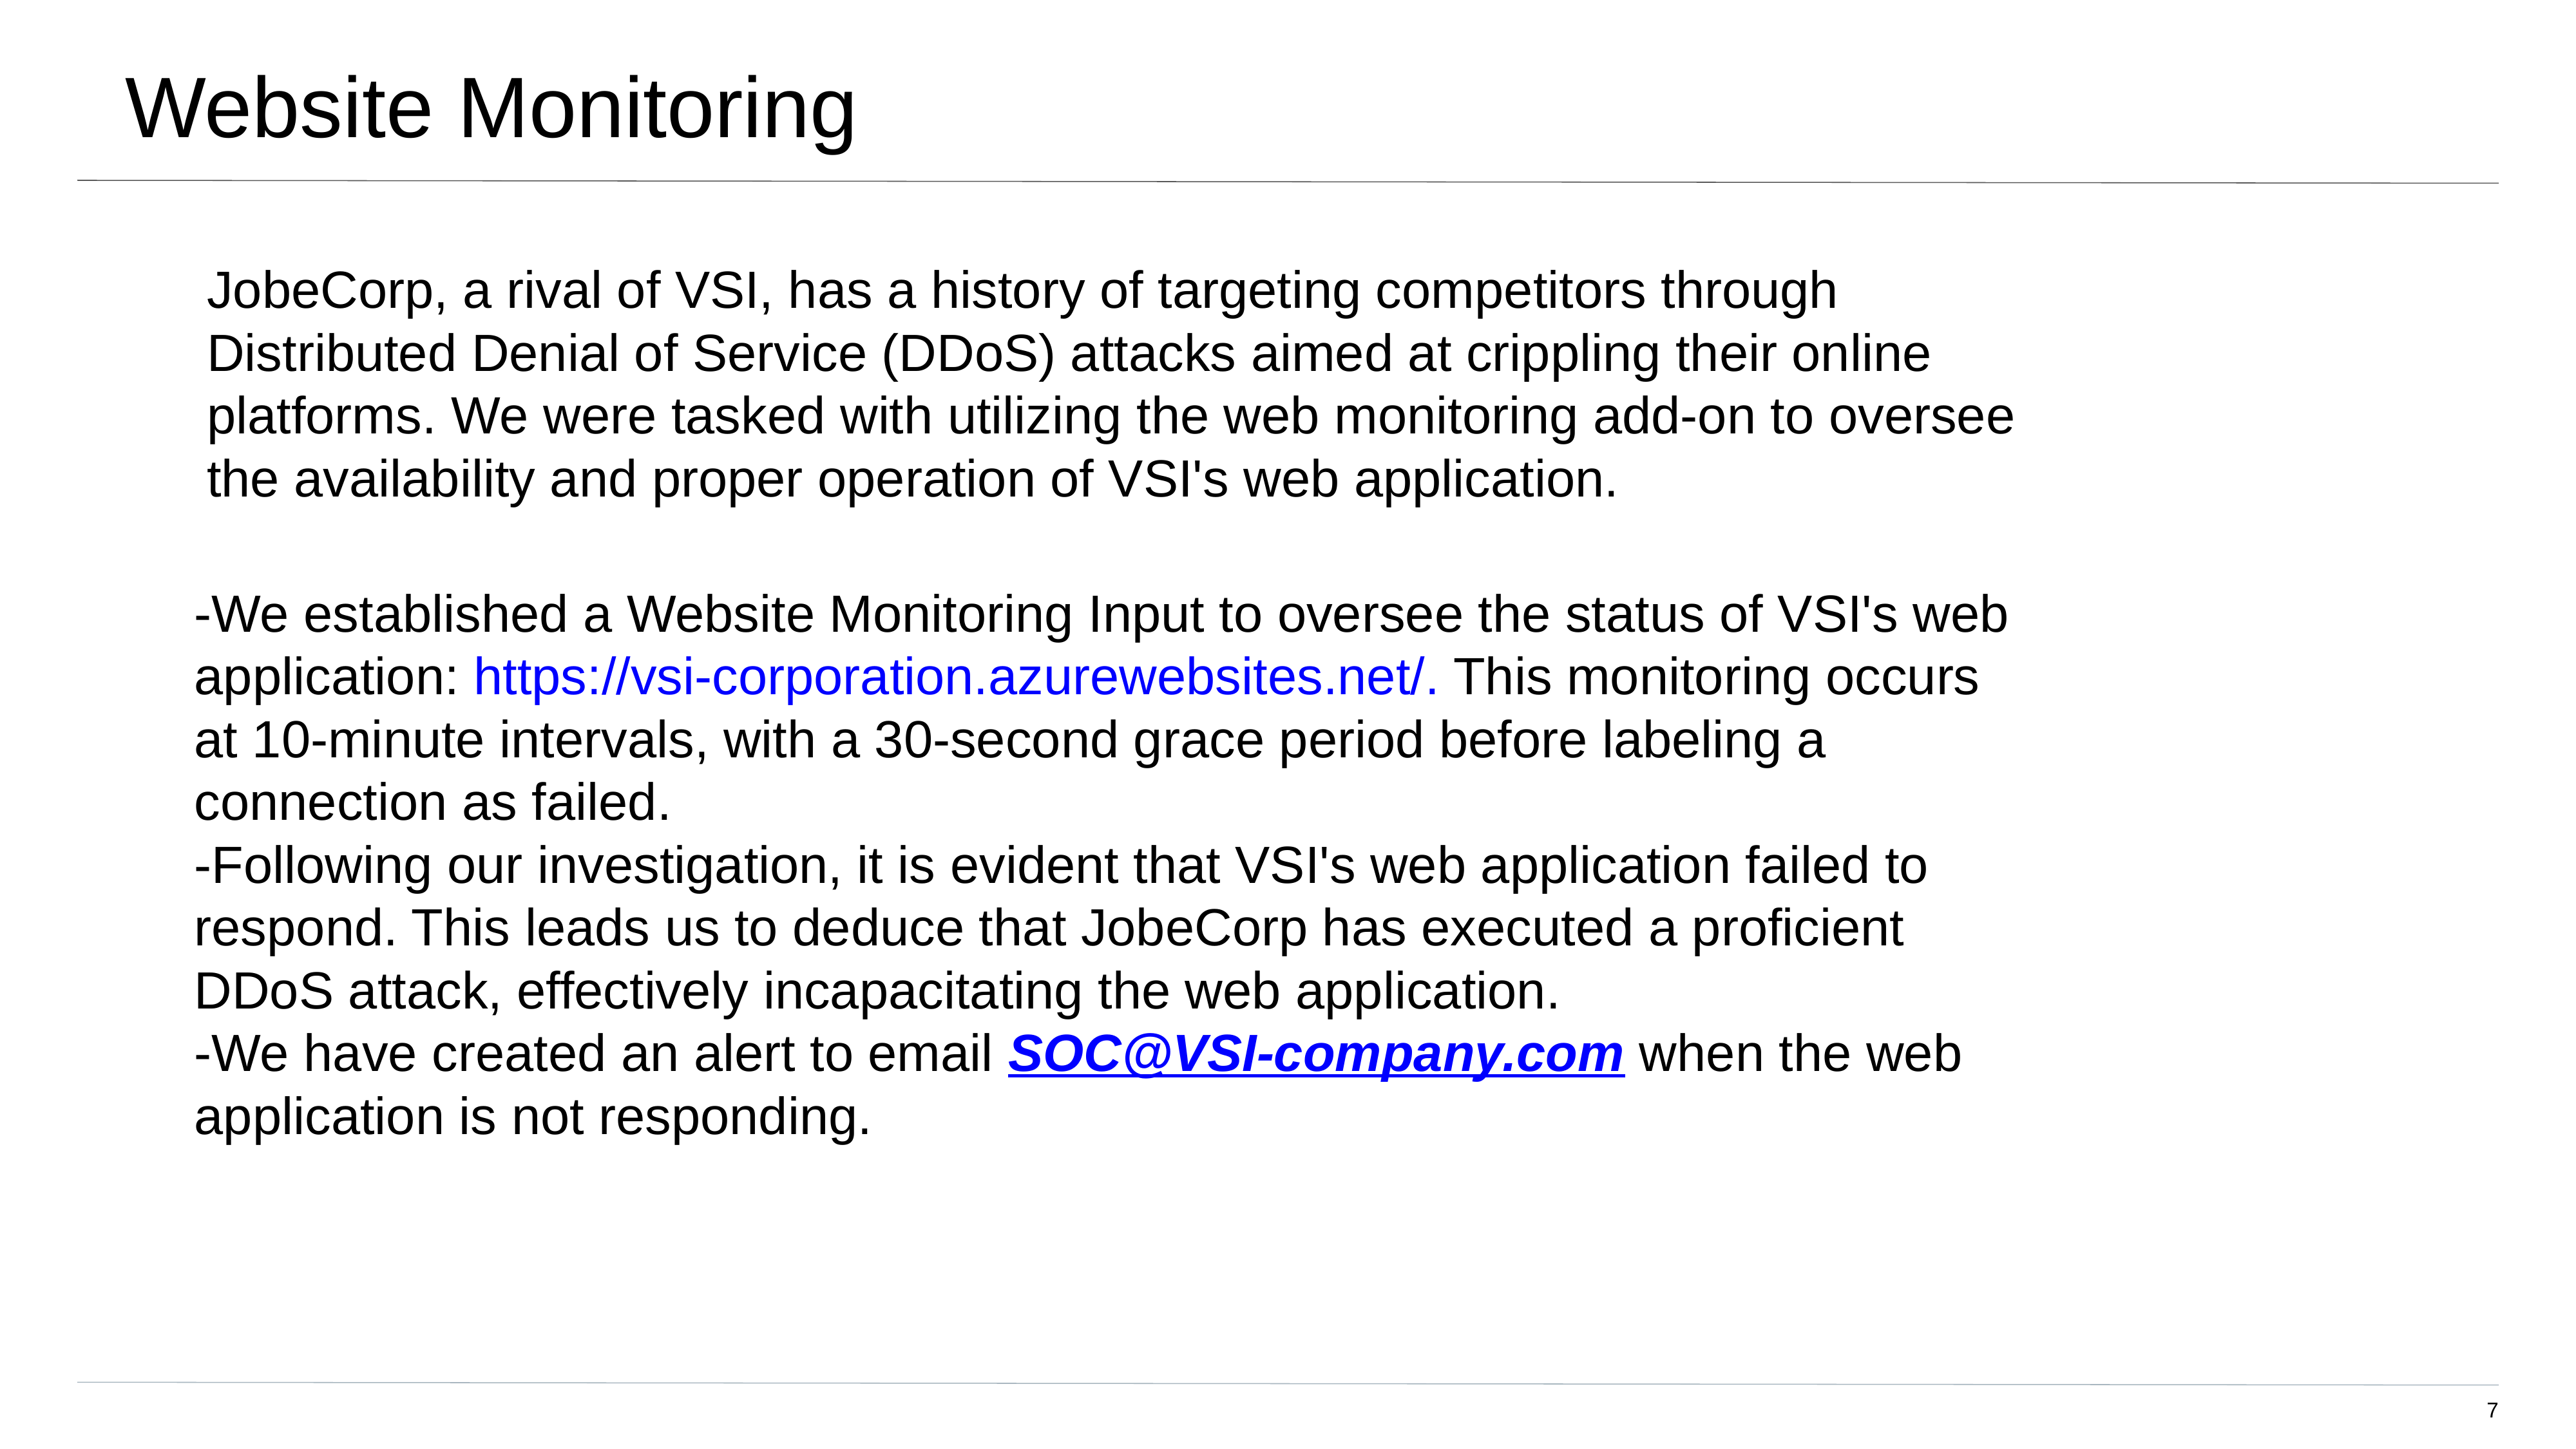

# Website Monitoring
JobeCorp, a rival of VSI, has a history of targeting competitors through Distributed Denial of Service (DDoS) attacks aimed at crippling their online platforms. We were tasked with utilizing the web monitoring add-on to oversee the availability and proper operation of VSI's web application.
-We established a Website Monitoring Input to oversee the status of VSI's web application: https://vsi-corporation.azurewebsites.net/. This monitoring occurs at 10-minute intervals, with a 30-second grace period before labeling a connection as failed.
-Following our investigation, it is evident that VSI's web application failed to respond. This leads us to deduce that JobeCorp has executed a proficient DDoS attack, effectively incapacitating the web application.
-We have created an alert to email SOC@VSI-company.com when the web application is not responding.

7